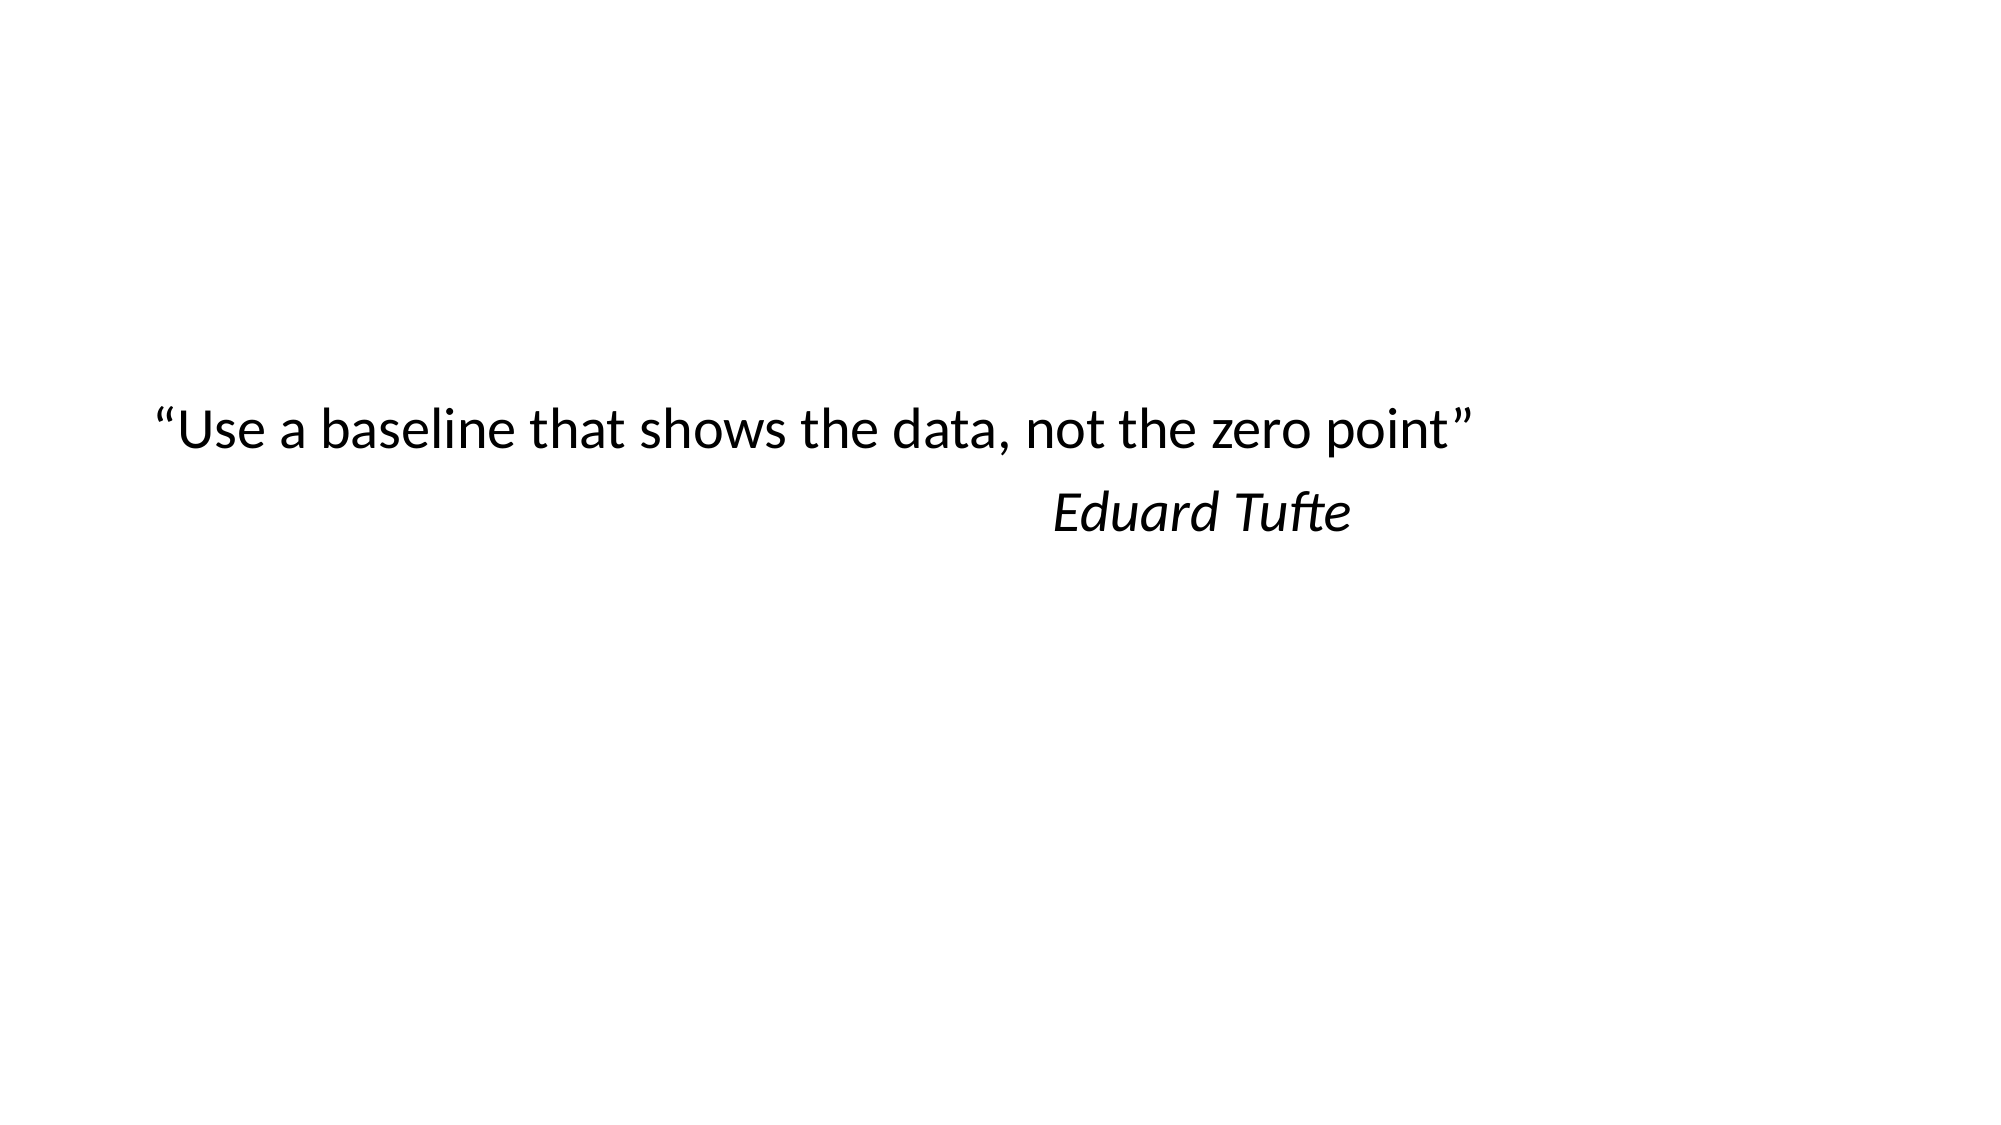

“Use a baseline that shows the data, not the zero point”
						Eduard Tufte